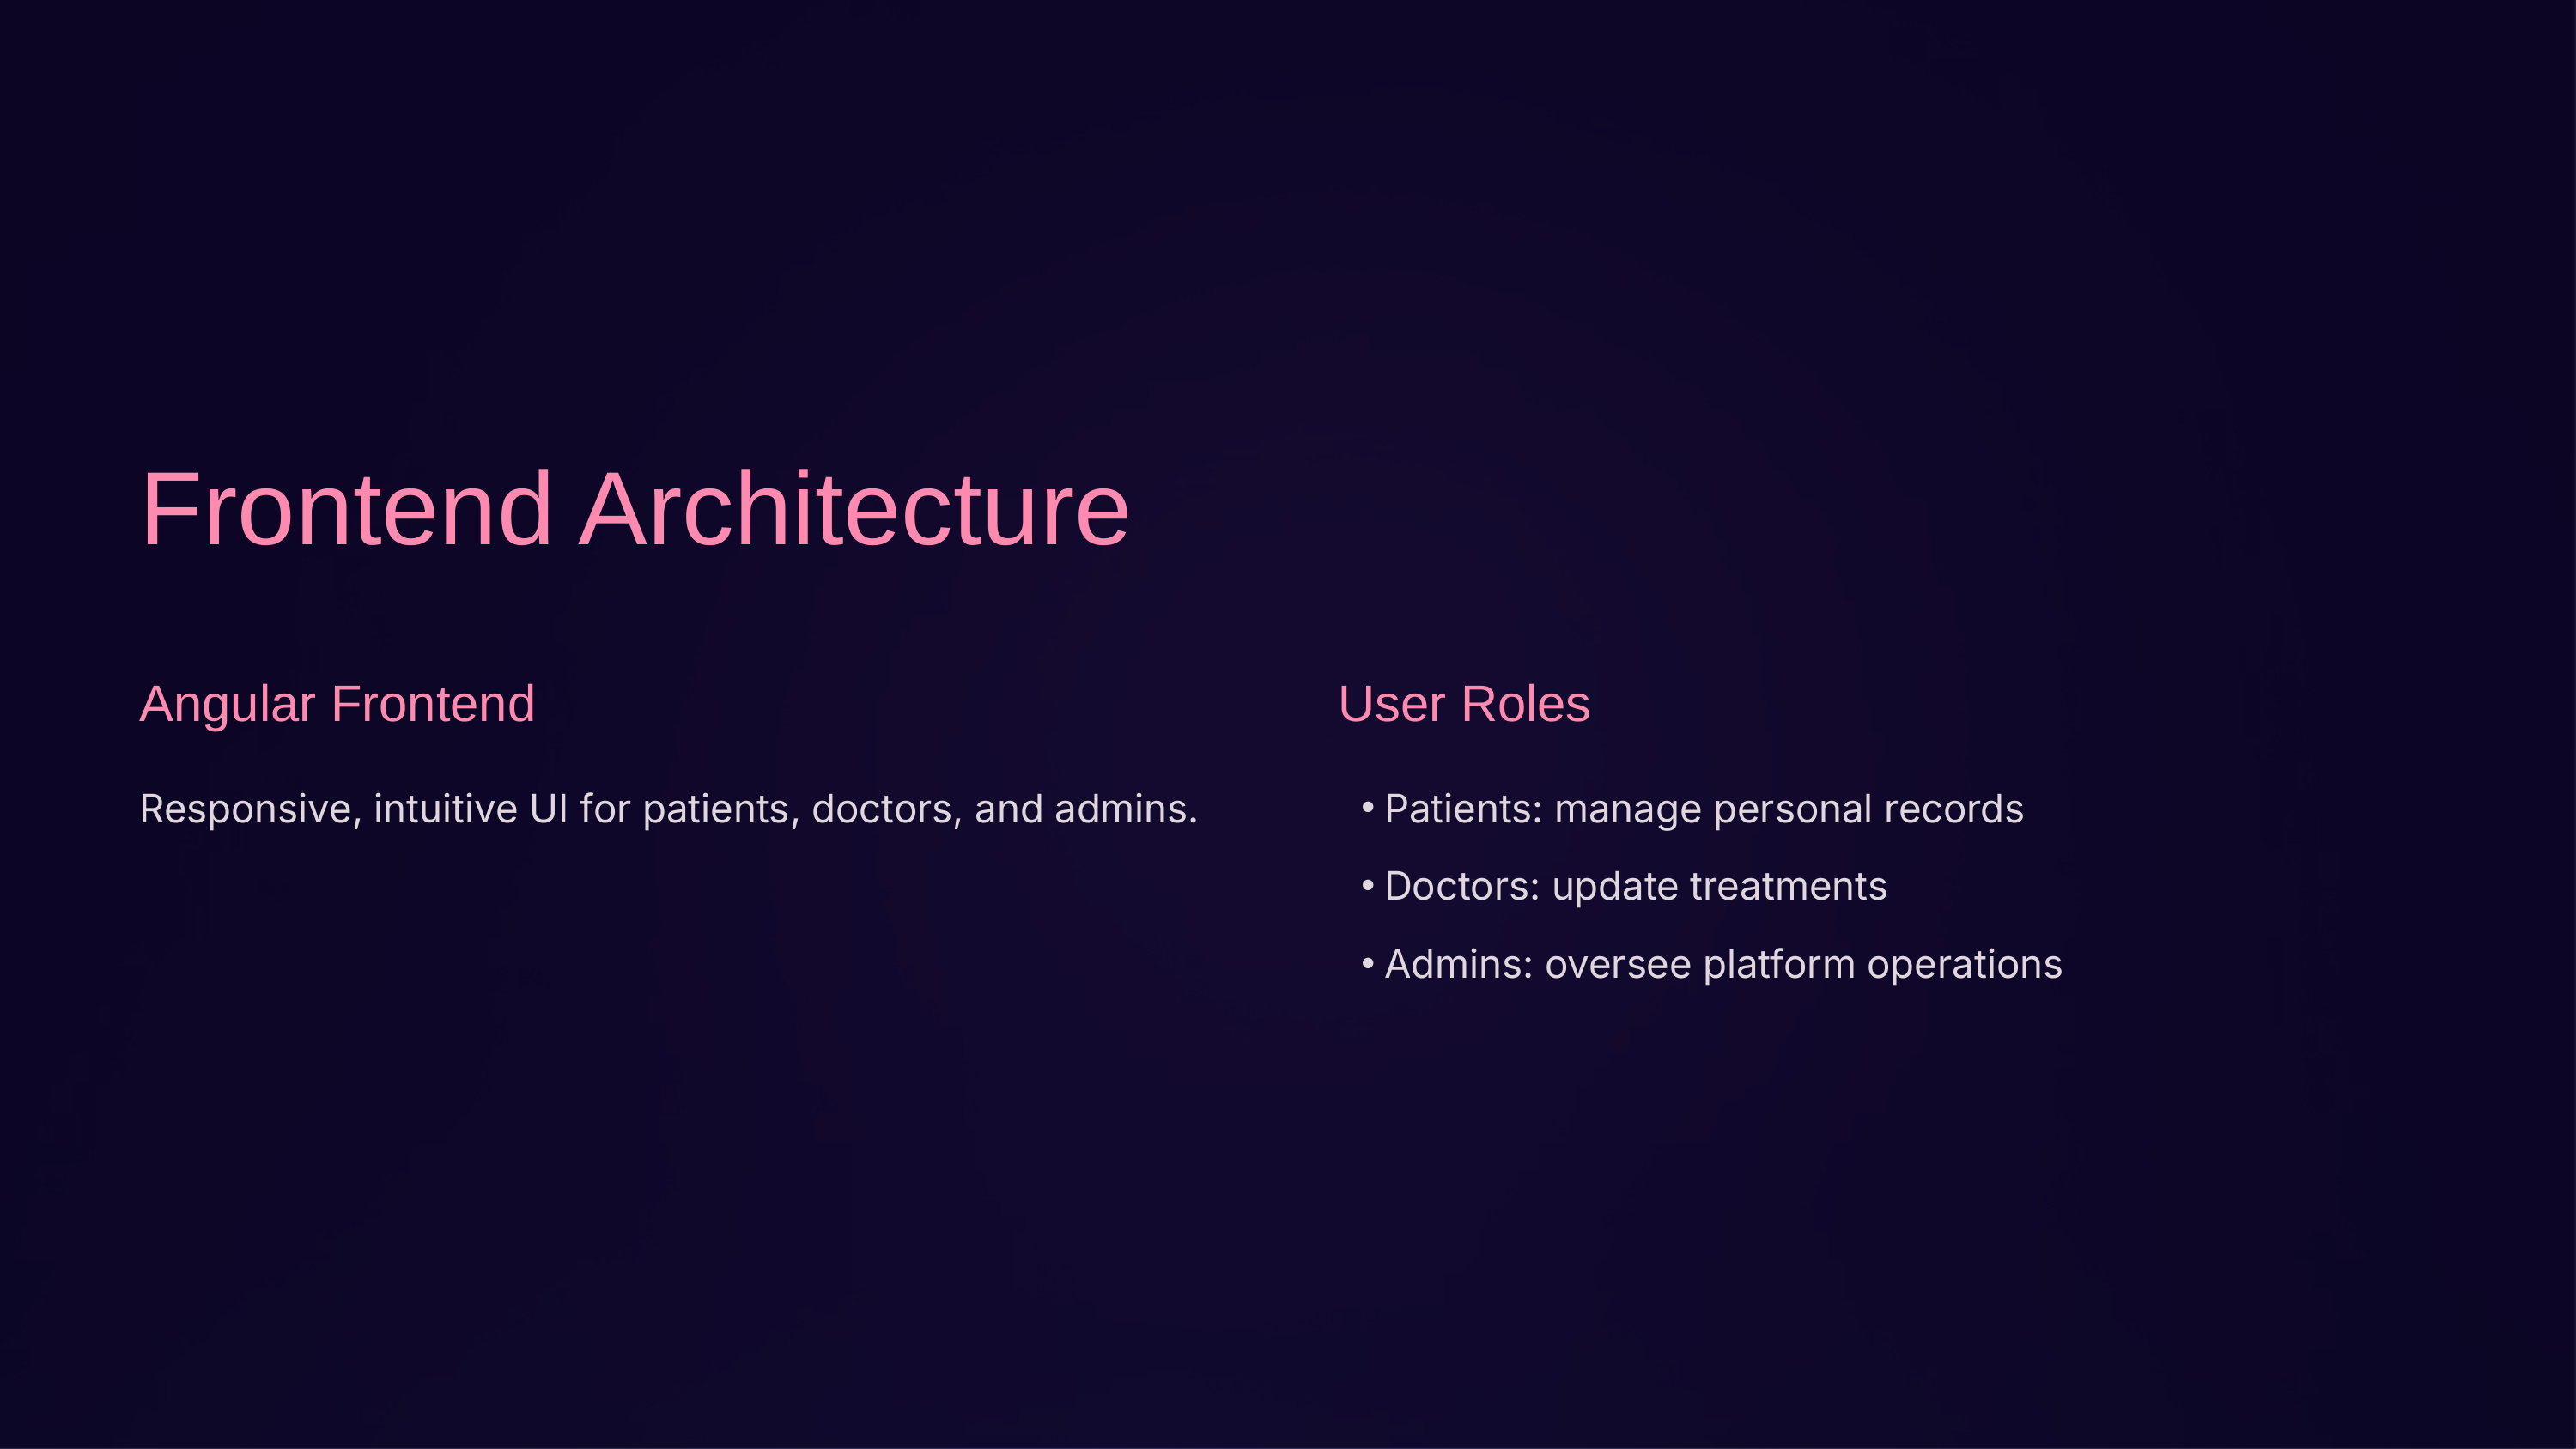

Frontend Architecture

Angular Frontend

User Roles

Responsive, intuitive UI for patients, doctors, and admins.

Patients: manage personal records

Doctors: update treatments

Admins: oversee platform operations